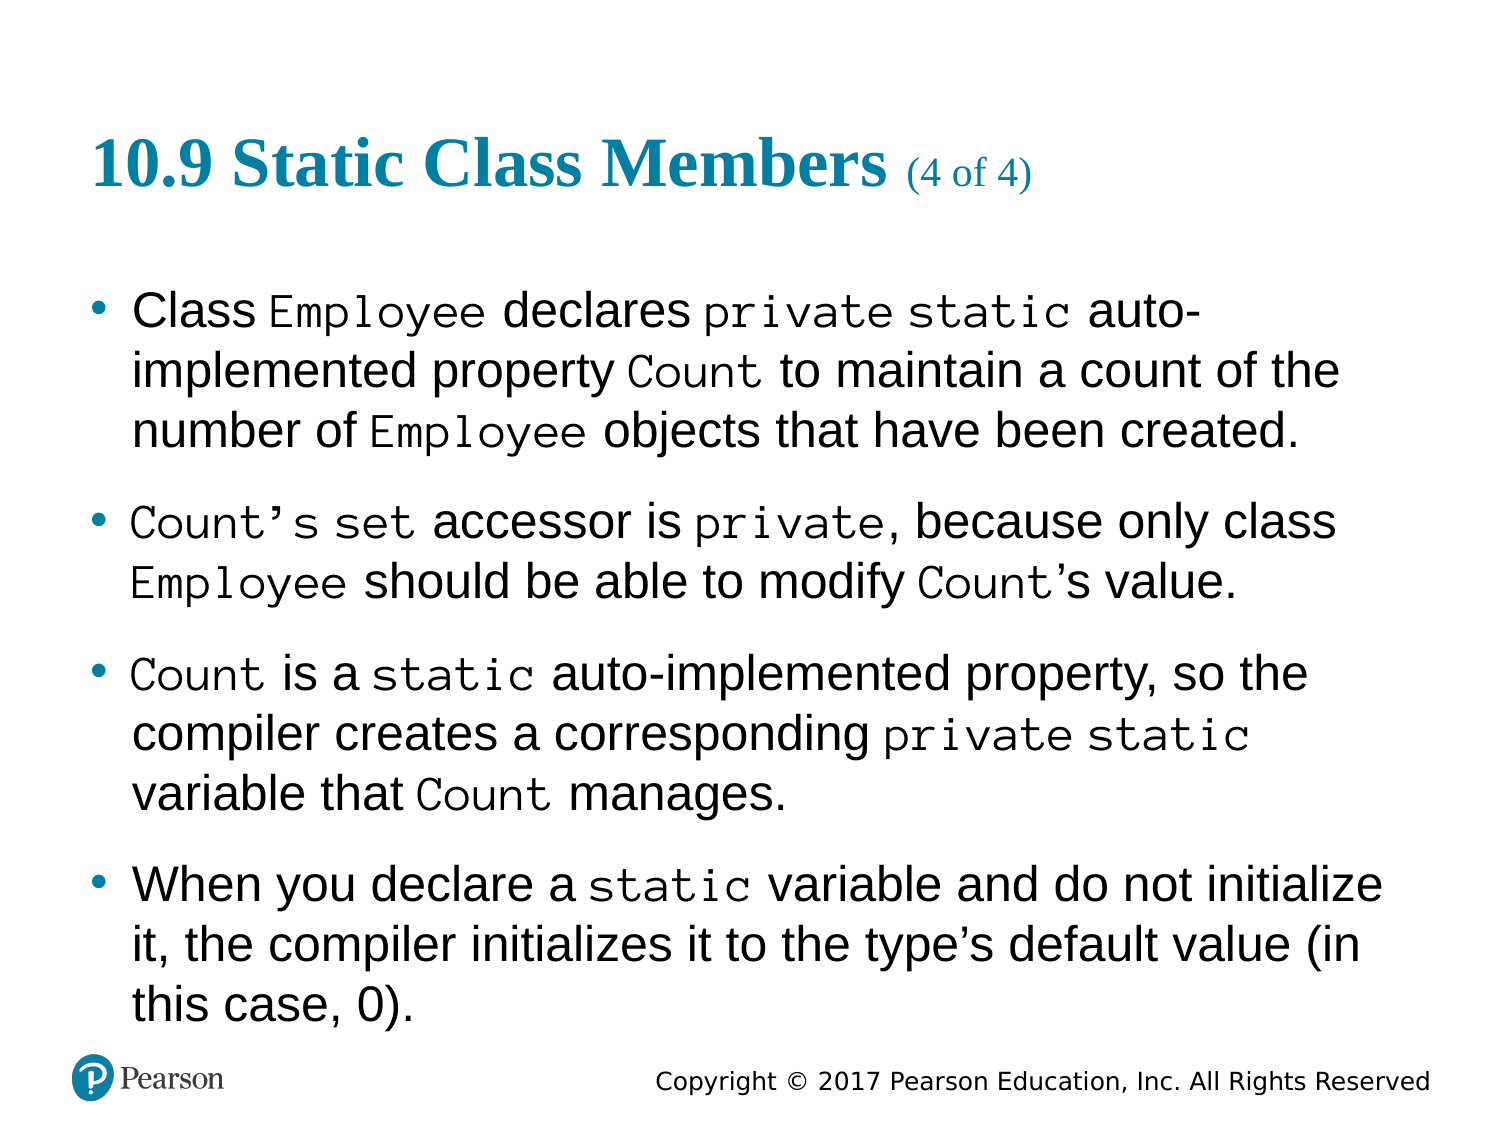

# 10.9 Static Class Members (4 of 4)
Class Employee declares private static auto-implemented property Count to maintain a count of the number of Employee objects that have been created.
Count’s set accessor is private, because only class Employee should be able to modify Count’s value.
Count is a static auto-implemented property, so the compiler creates a corresponding private static variable that Count manages.
When you declare a static variable and do not initialize it, the compiler initializes it to the type’s default value (in this case, 0).